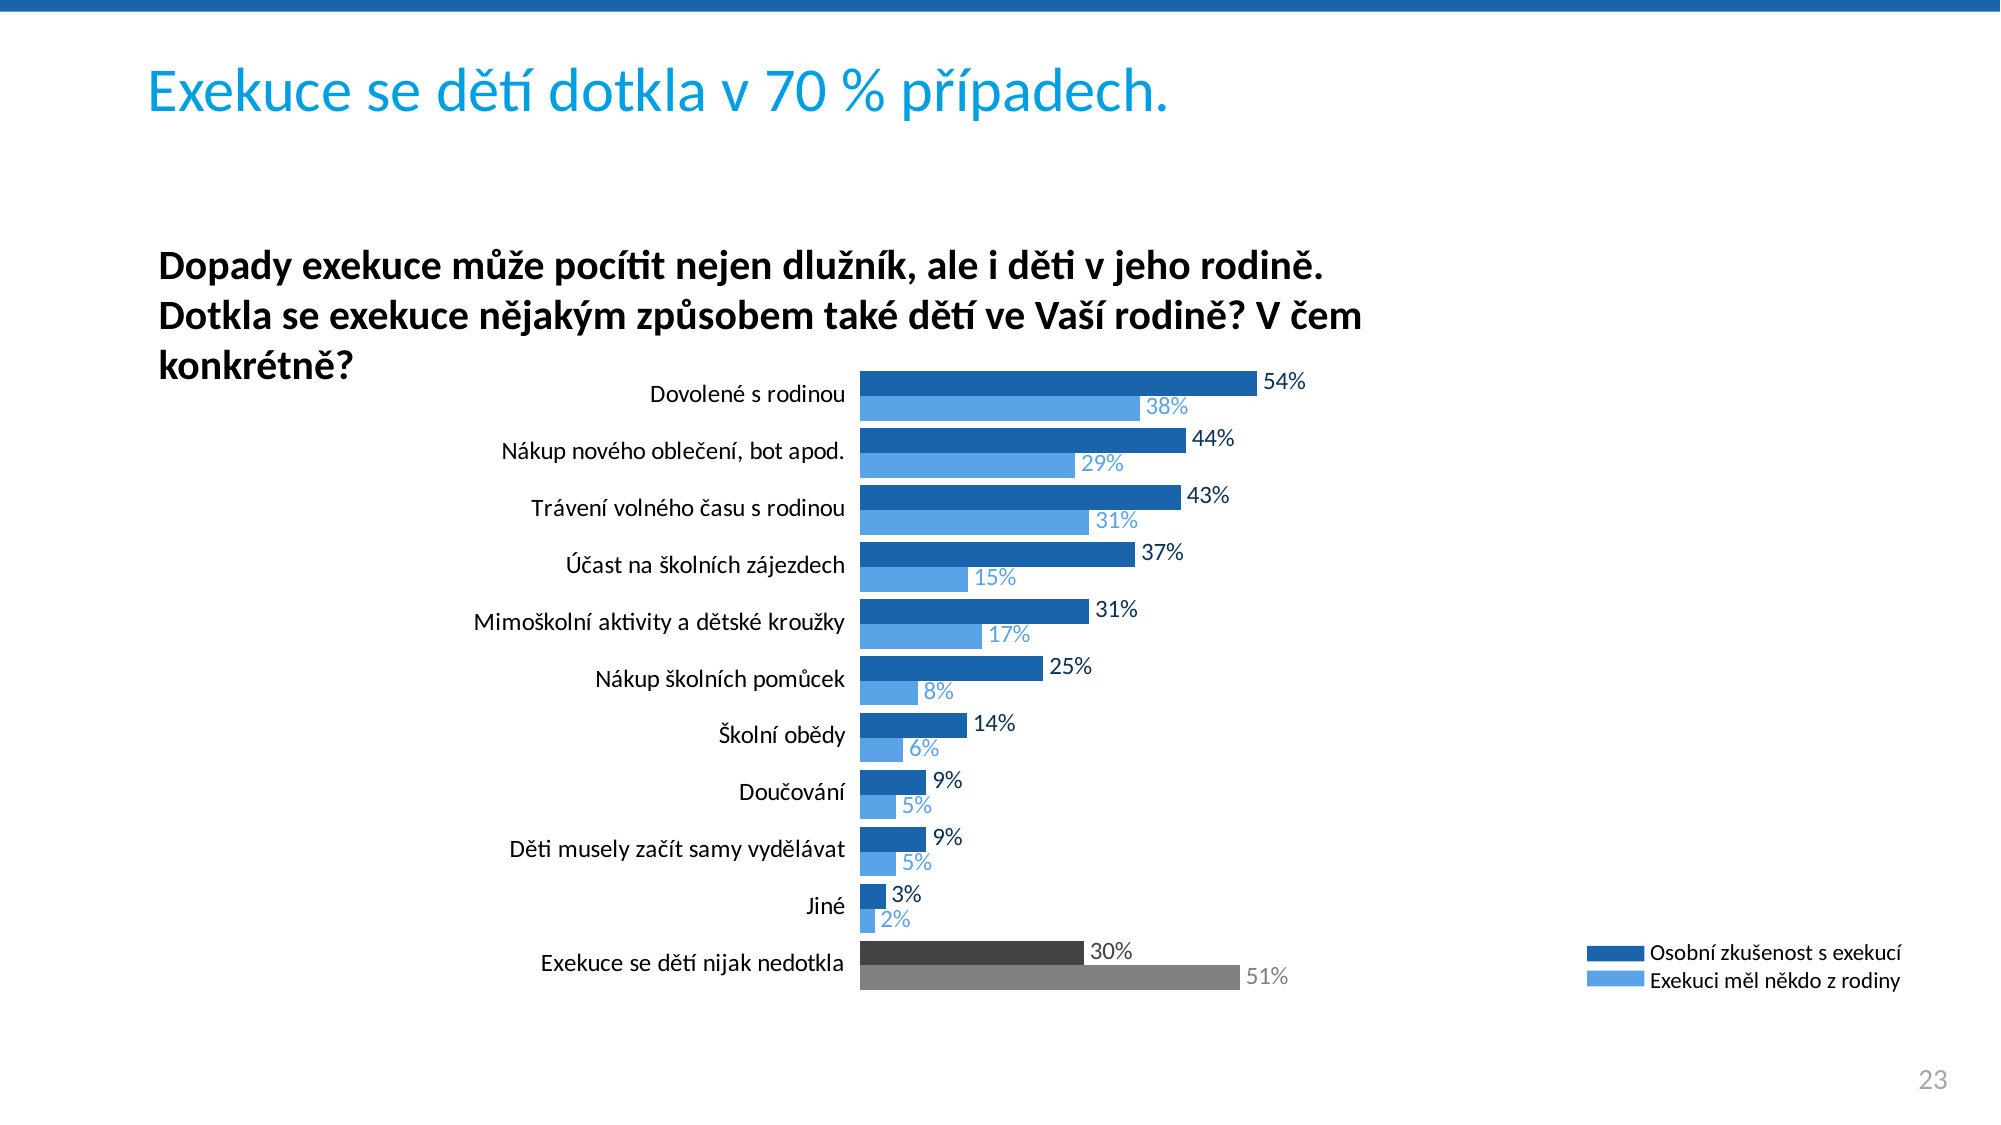

Exekuce se dětí dotkla v 70 % případech.
Dopady exekuce může pocítit nejen dlužník, ale i děti v jeho rodině. Dotkla se exekuce nějakým způsobem také dětí ve Vaší rodině? V čem konkrétně?

### Chart

| Category |  |  |
|---|---|---|
| Dovolené s rodinou | 0.5379310344827586 | 0.3786407766990291 |
| Nákup nového oblečení, bot apod. | 0.4413793103448276 | 0.2912621359223301 |
| Trávení volného času s rodinou | 0.43448275862068964 | 0.3106796116504854 |
| Účast na školních zájezdech | 0.37241379310344824 | 0.14563106796116504 |
| Mimoškolní aktivity a dětské kroužky | 0.3103448275862069 | 0.1650485436893204 |
| Nákup školních pomůcek | 0.2482758620689655 | 0.07766990291262135 |
| Školní obědy | 0.14482758620689654 | 0.058252427184466014 |
| Doučování | 0.0896551724137931 | 0.048543689320388356 |
| Děti musely začít samy vydělávat | 0.0896551724137931 | 0.048543689320388356 |
| Jiné | 0.034482758620689655 | 0.019417475728155338 |
| Exekuce se dětí nijak nedotkla | 0.30344827586206896 | 0.5145631067961165 |
Osobní zkušenost s exekucí
Exekuci měl někdo z rodiny

23